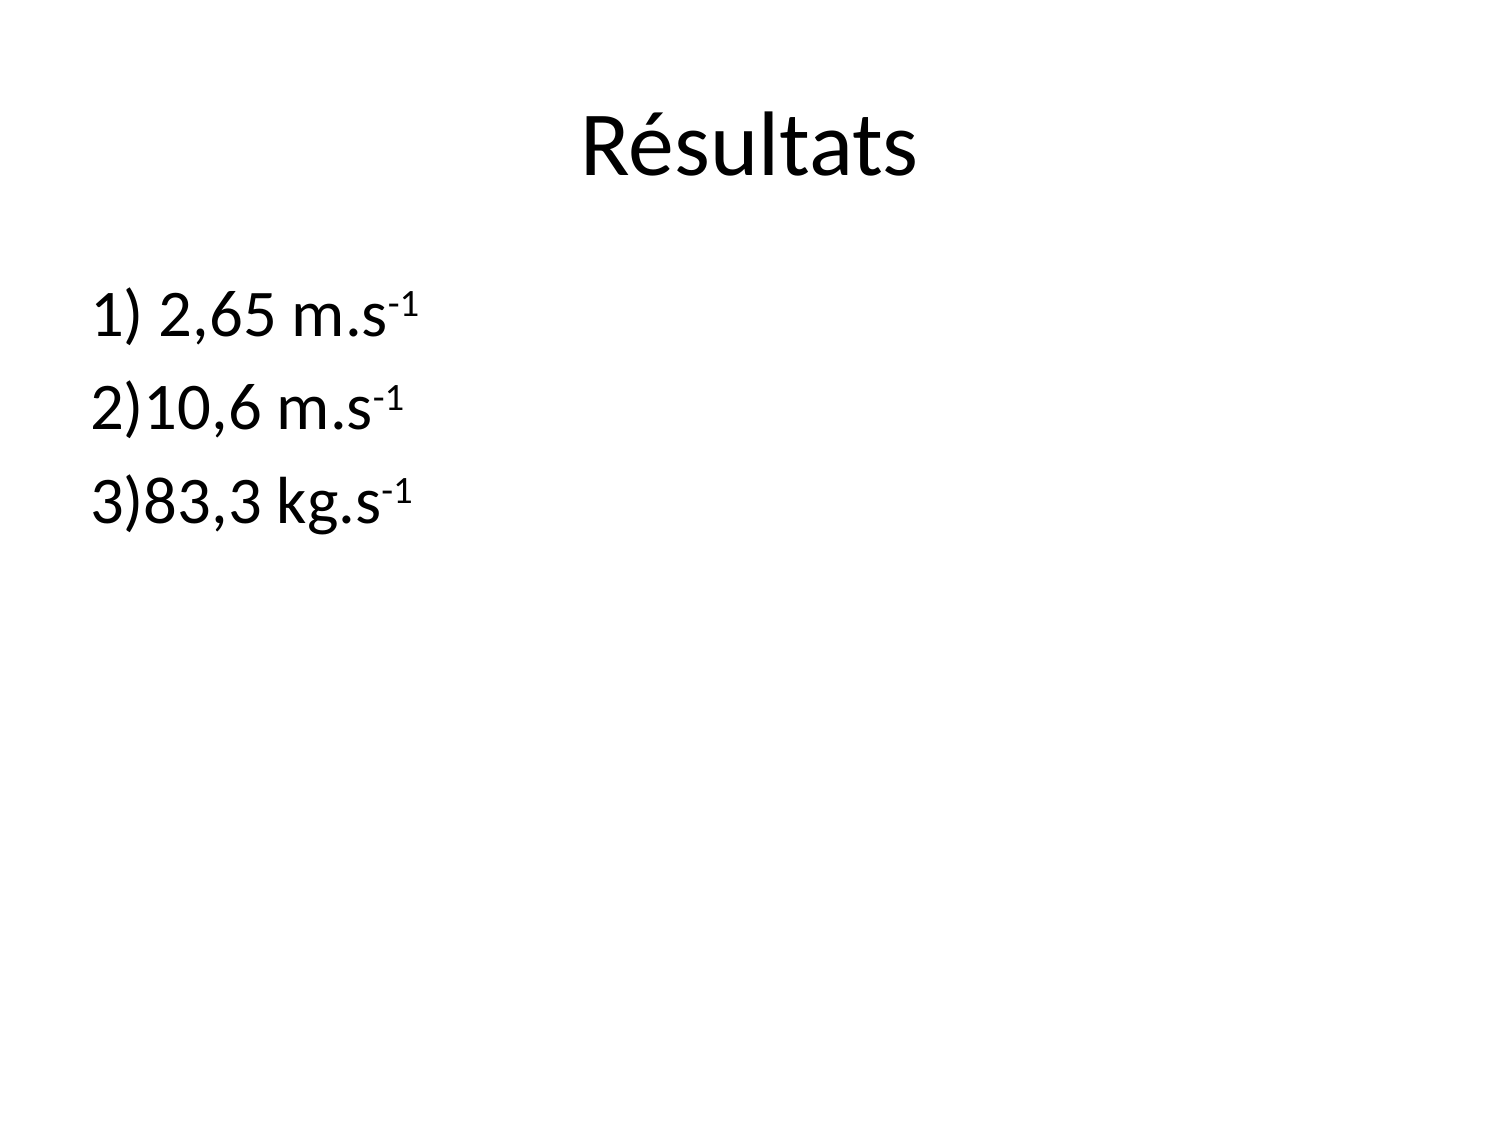

# Résultats
1) 2,65 m.s-1
2)10,6 m.s-1
3)83,3 kg.s-1